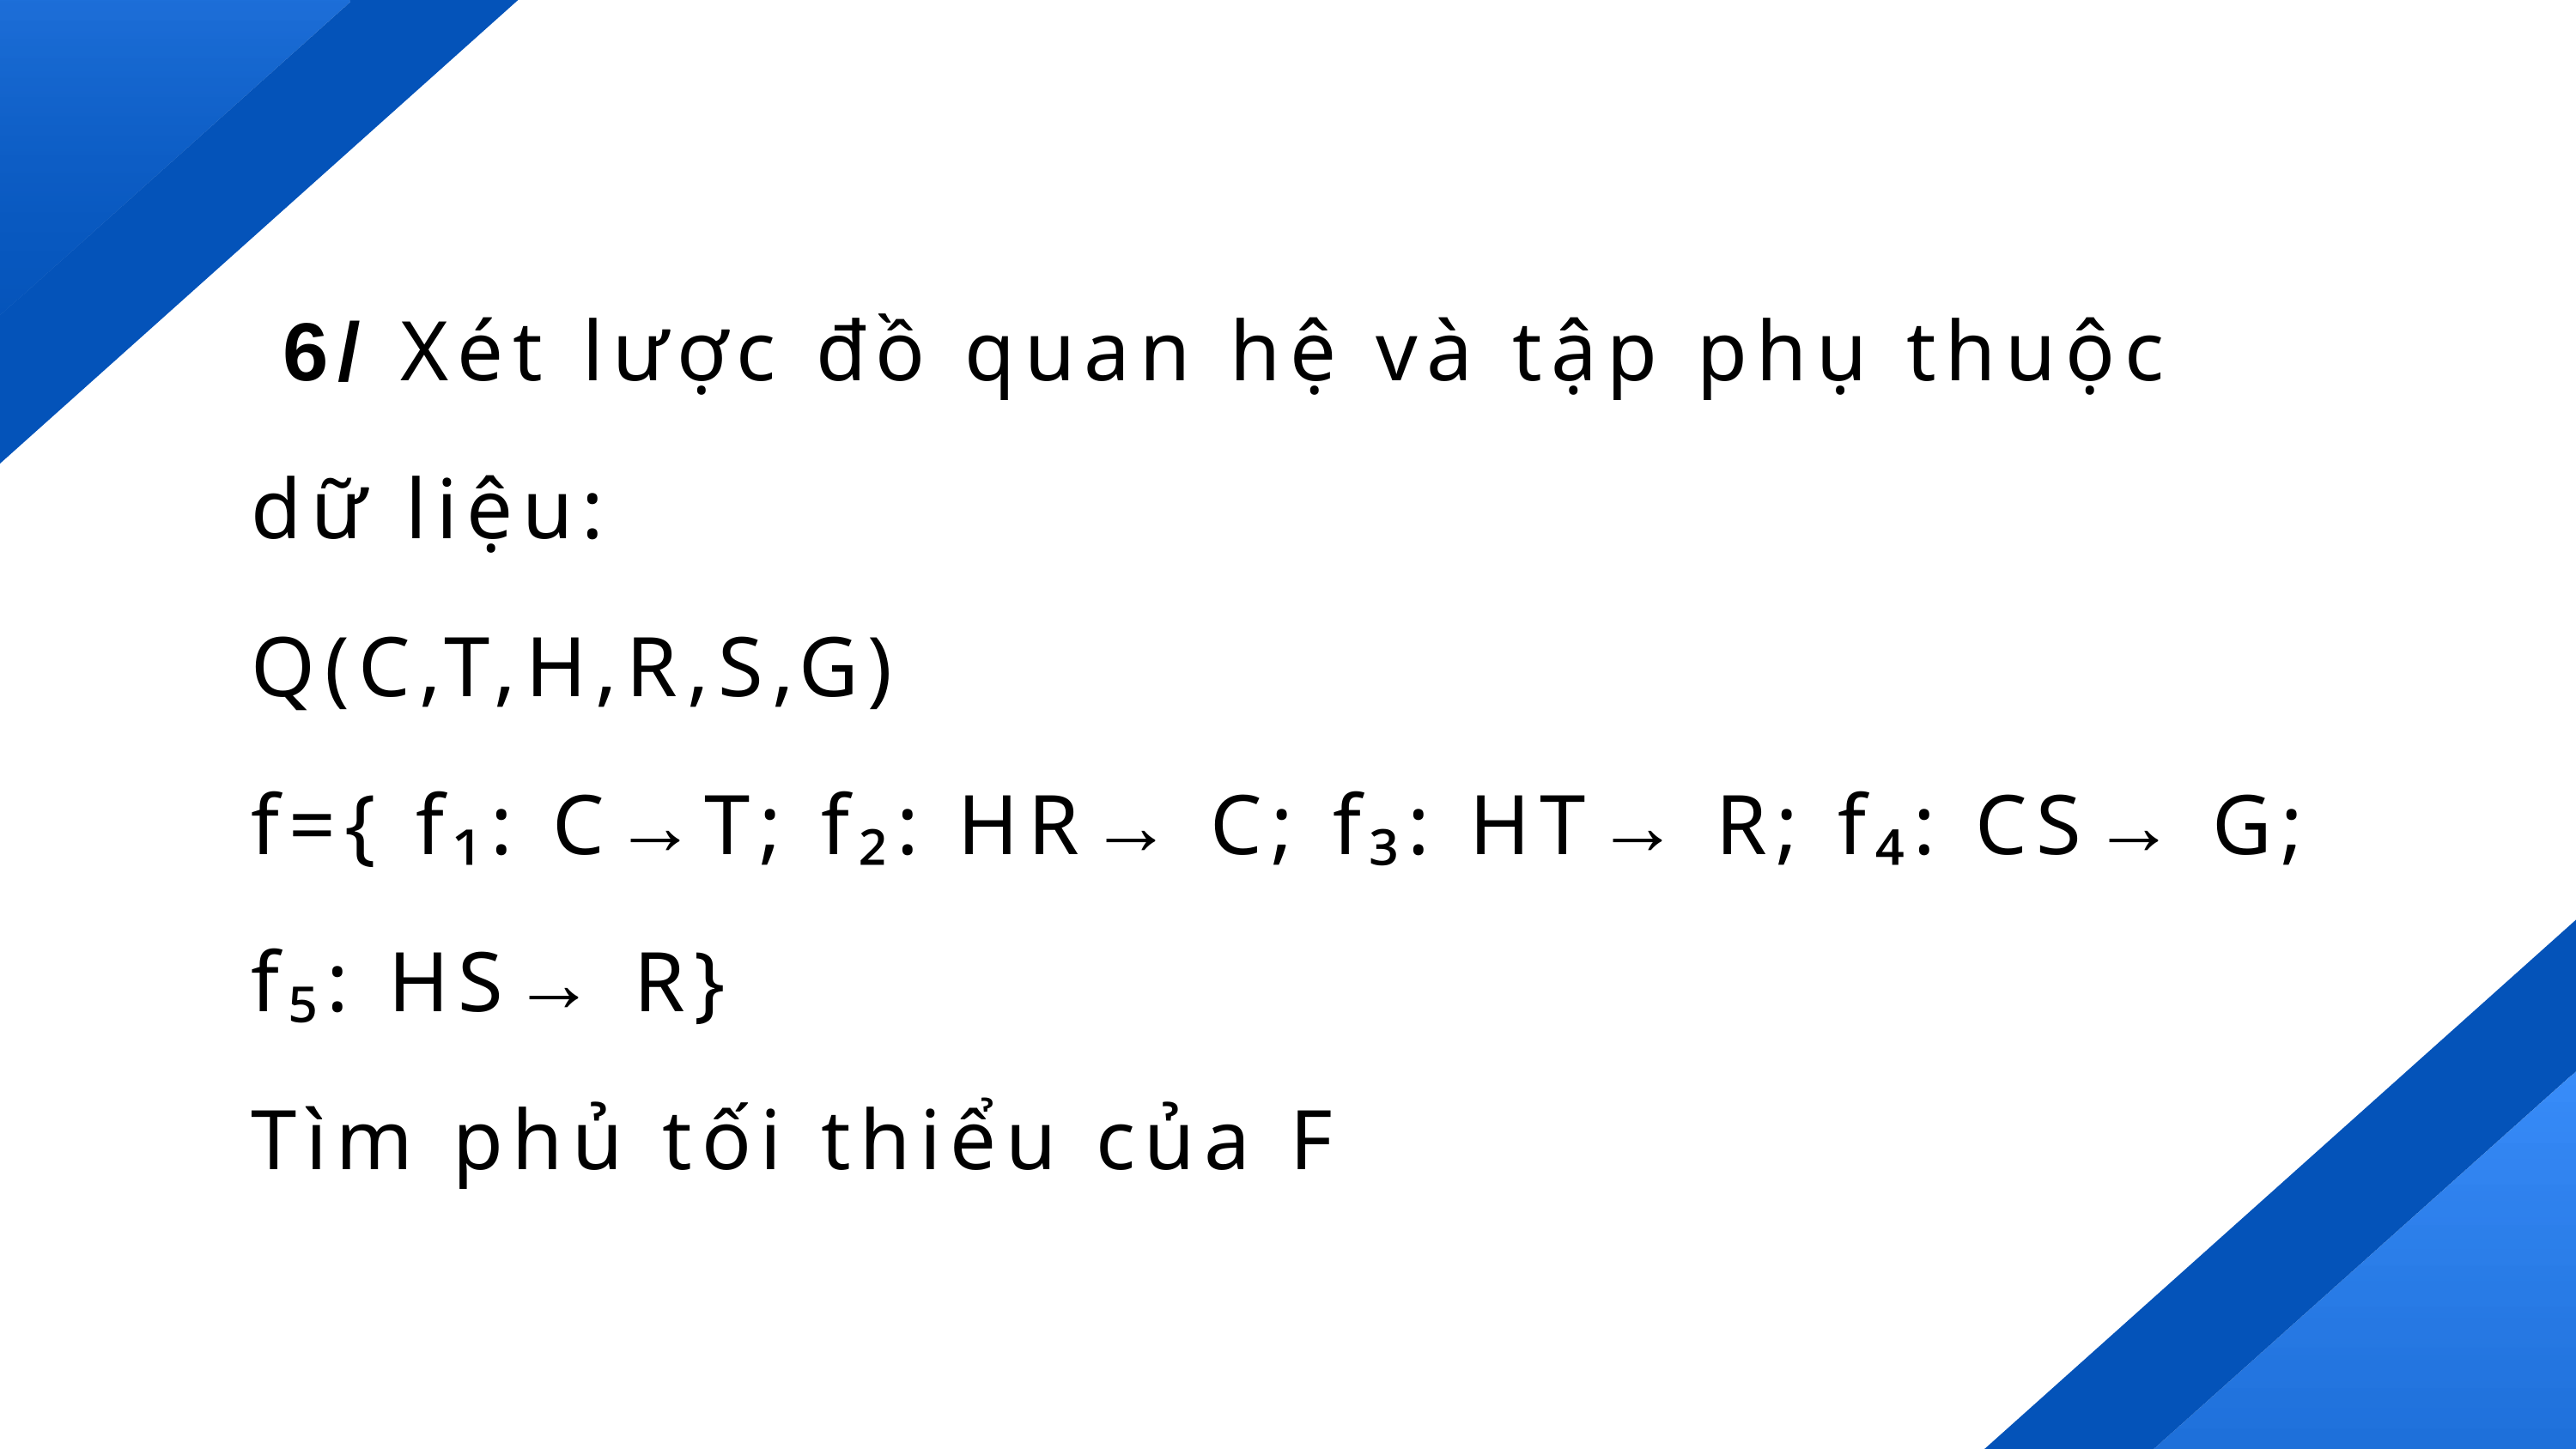

6/ Xét lược đồ quan hệ và tập phụ thuộc dữ liệu:
Q(C,T,H,R,S,G)
f={ f₁: C→T; f₂: HR→ C; f₃: HT→ R; f₄: CS→ G; f₅: HS→ R}
Tìm phủ tối thiểu của F